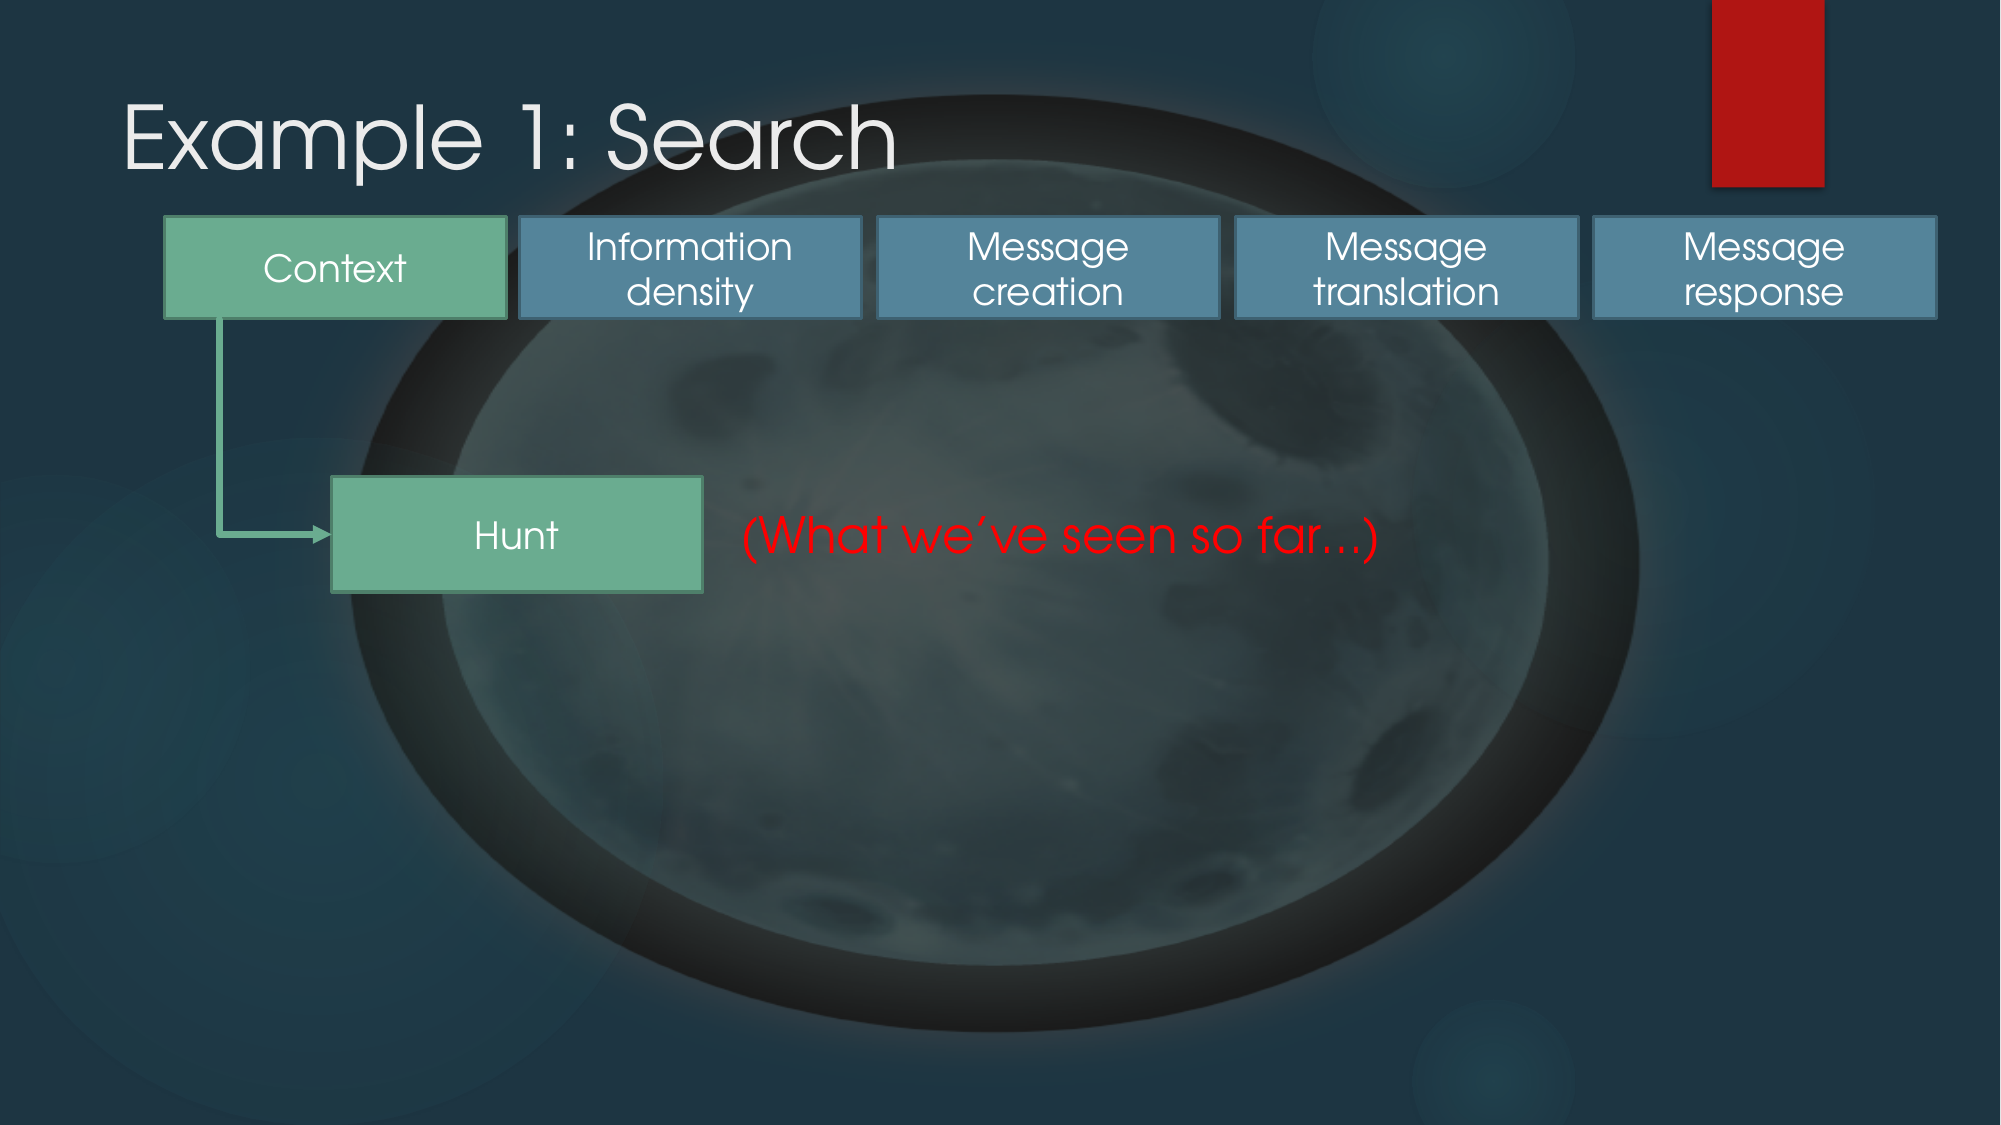

# Example 1: Search
Context
Information density
Message creation
Message translation
Message response
Hunt
(What we’ve seen so far…)